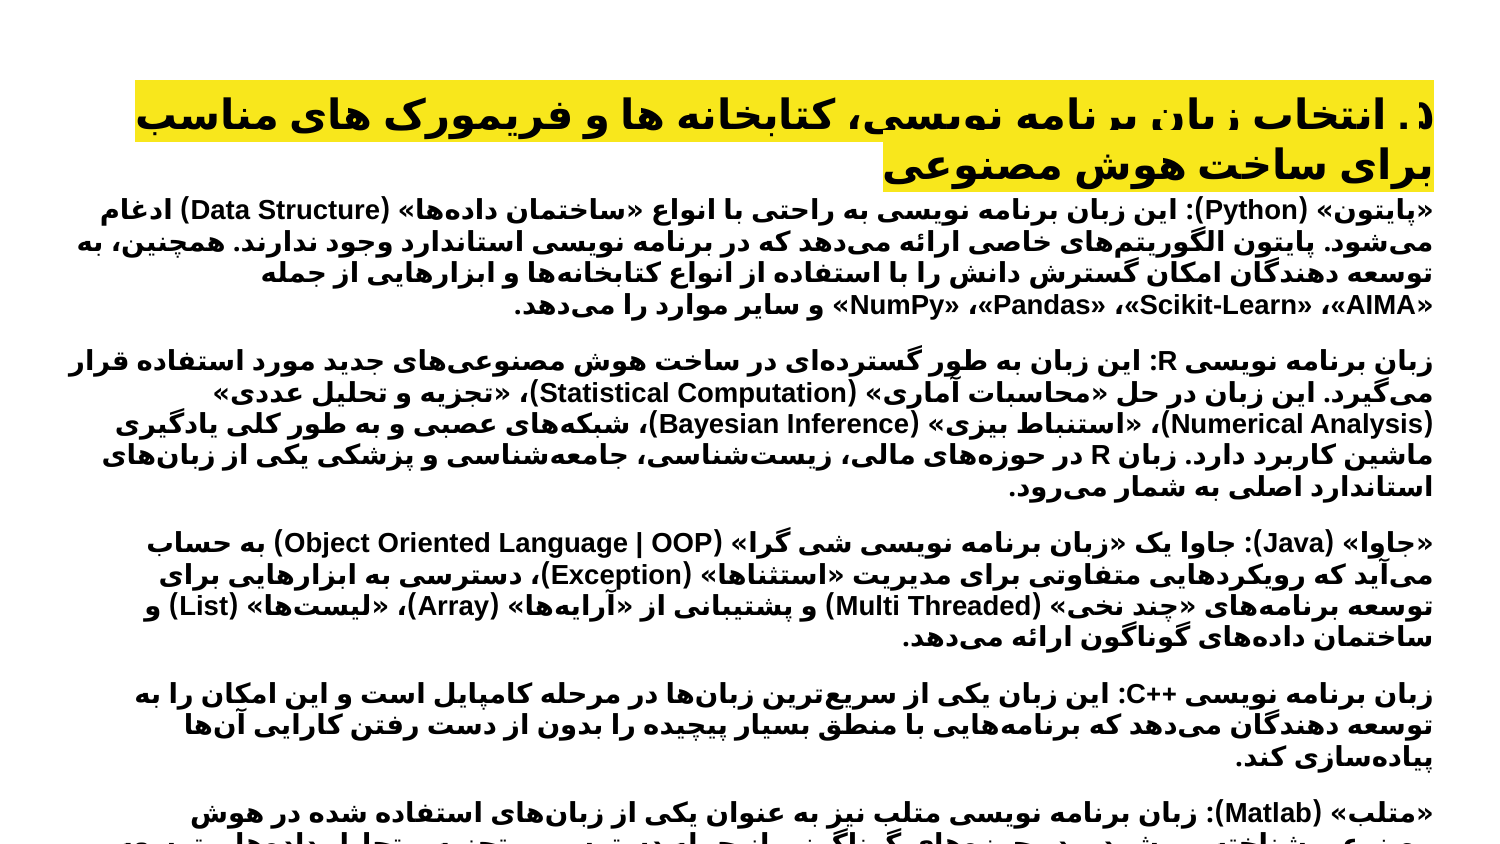

# ۵. انتخاب زبان برنامه نویسی، کتابخانه ها و فریمورک های مناسب برای ساخت هوش مصنوعی
«پایتون» (Python): این زبان برنامه نویسی به راحتی با انواع «ساختمان داده‌ها» (Data Structure) ادغام می‌شود. پایتون الگوریتم‌های خاصی ارائه می‌دهد که در برنامه نویسی استاندارد وجود ندارند. همچنین، به توسعه دهندگان امکان گسترش دانش را با استفاده از انواع کتابخانه‌ها و ابزارهایی از جمله «NumPy» ،«Pandas» ،«Scikit-Learn» ،«AIMA» و سایر موارد را می‌دهد.
زبان برنامه نویسی R: این زبان به طور گسترده‌ای در ساخت هوش مصنوعی‌های جدید مورد استفاده قرار می‌گیرد. این زبان در حل «محاسبات آماری» (Statistical Computation)، «تجزیه و تحلیل عددی» (Numerical Analysis)، «استنباط بیزی» (Bayesian Inference)، شبکه‌های عصبی و به طور کلی یادگیری ماشین کاربرد دارد. زبان R در حوزه‌های مالی، زیست‌شناسی، جامعه‌شناسی و پزشکی یکی از زبان‌های استاندارد اصلی به شمار می‌رود.
«جاوا» (Java): جاوا یک «زبان برنامه نویسی شی گرا» (Object Oriented Language | OOP) به حساب می‌آید که رویکردهایی متفاوتی برای مدیریت «استثناها» (Exception)، دسترسی به ابزارهایی برای توسعه برنامه‌های «چند نخی» (Multi Threaded) و پشتیبانی از «آرایه‌ها» (Array)، «لیست‌ها» (List) و ساختمان داده‌های گوناگون ارائه می‌دهد.
زبان برنامه نویسی ++C: این زبان یکی از سریع‌ترین زبان‌ها در مرحله کامپایل است و این امکان را به توسعه دهندگان می‌دهد که برنامه‌هایی با منطق بسیار پیچیده را بدون از دست رفتن کارایی آن‌ها پیاده‌سازی کند.
«متلب» (Matlab): زبان برنامه نویسی متلب نیز به عنوان یکی از زبان‌های استفاده شده در هوش مصنوعی شناخته می‌شود و در حوزه‌های گوناگونی از جمله دسترسی و تجزیه و تحلیل داده‌ها و توسعه آن‌ها مورد استفاده قرار می‌گیرد.
«پرل» (Perl): این زبان برنامه نویسی دارای کتابخانه‌های هوش مصنوعی و یادگیری عمیق است و در حوزه‌هایی مانند «پردازش زبان طبیعی» (Natural Language Processing | NLP) کاربرد دارد.